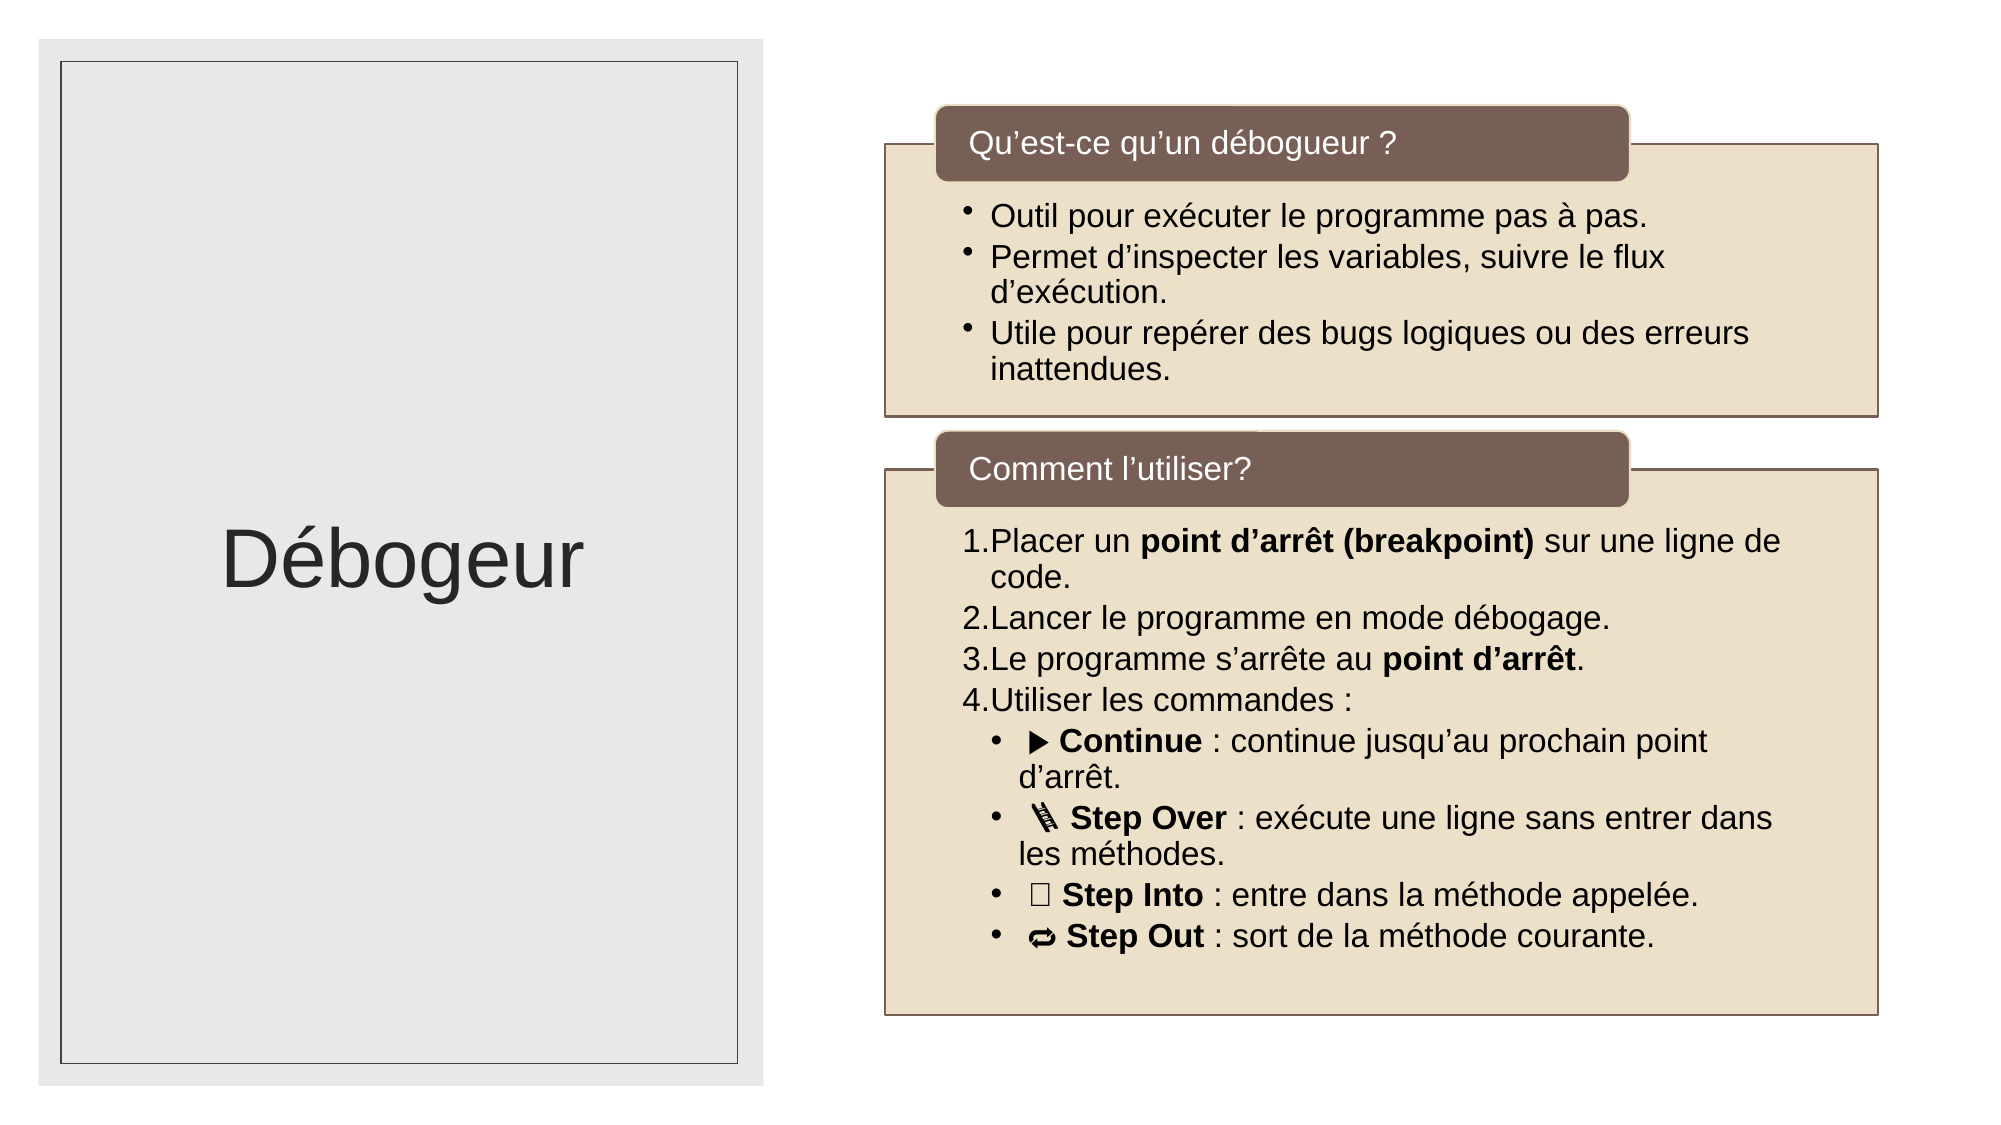

Outil pour exécuter le programme pas à pas.
Permet d’inspecter les variables, suivre le flux d’exécution.
Utile pour repérer des bugs logiques ou des erreurs inattendues.
Qu’est-ce qu’un débogueur ?
Placer un point d’arrêt (breakpoint) sur une ligne de code.
Lancer le programme en mode débogage.
Le programme s’arrête au point d’arrêt.
Utiliser les commandes :
 ▶️ Continue : continue jusqu’au prochain point d’arrêt.
 🪜 Step Over : exécute une ligne sans entrer dans les méthodes.
 🧩 Step Into : entre dans la méthode appelée.
 🔁 Step Out : sort de la méthode courante.
Comment l’utiliser?
# Débogeur